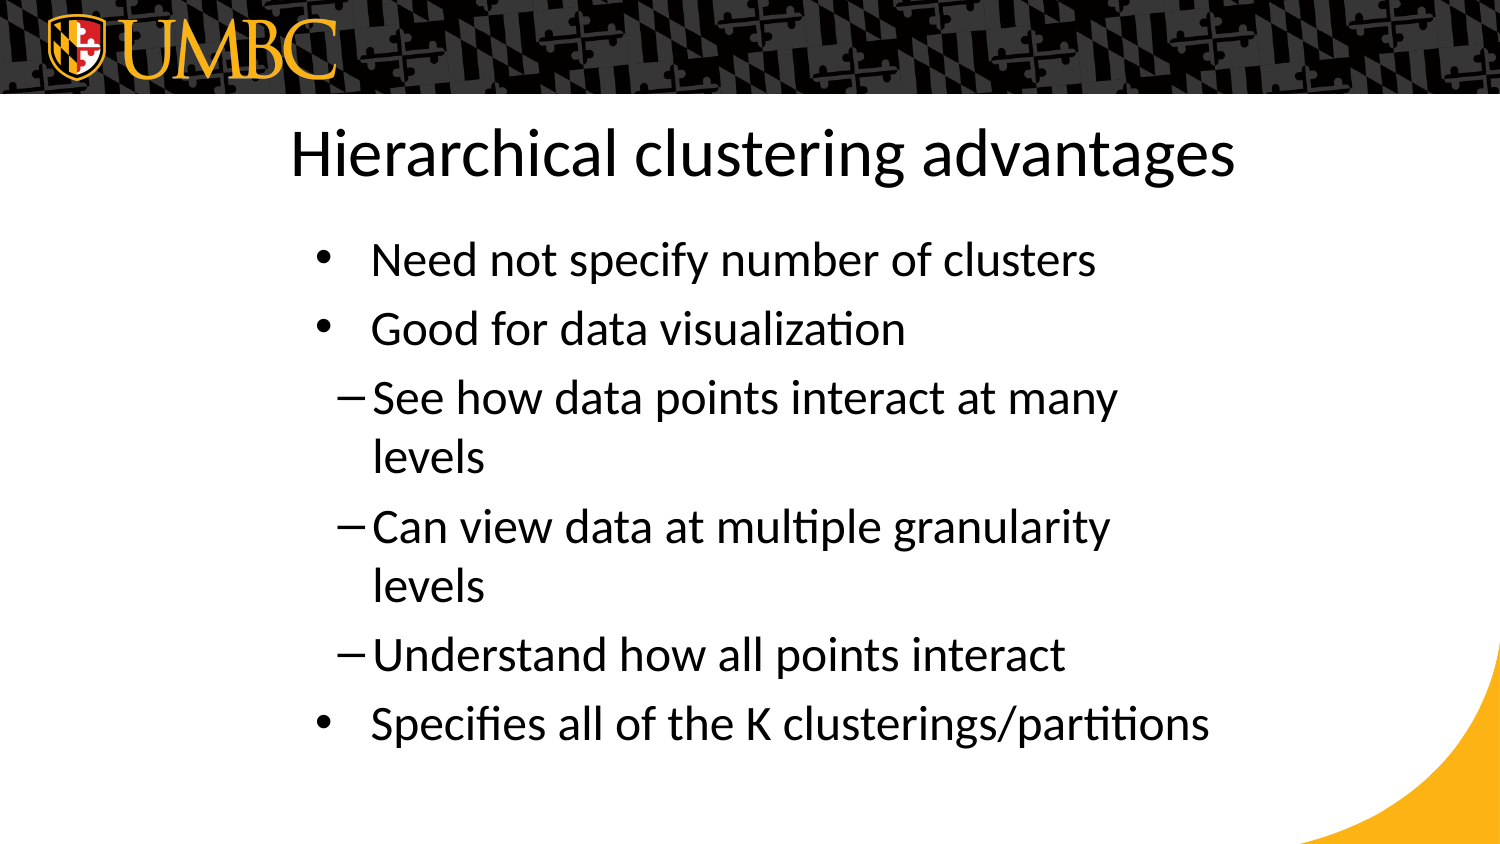

# Hierarchical clustering advantages
Need not specify number of clusters
Good for data visualization
See how data points interact at many levels
Can view data at multiple granularity levels
Understand how all points interact
Specifies all of the K clusterings/partitions